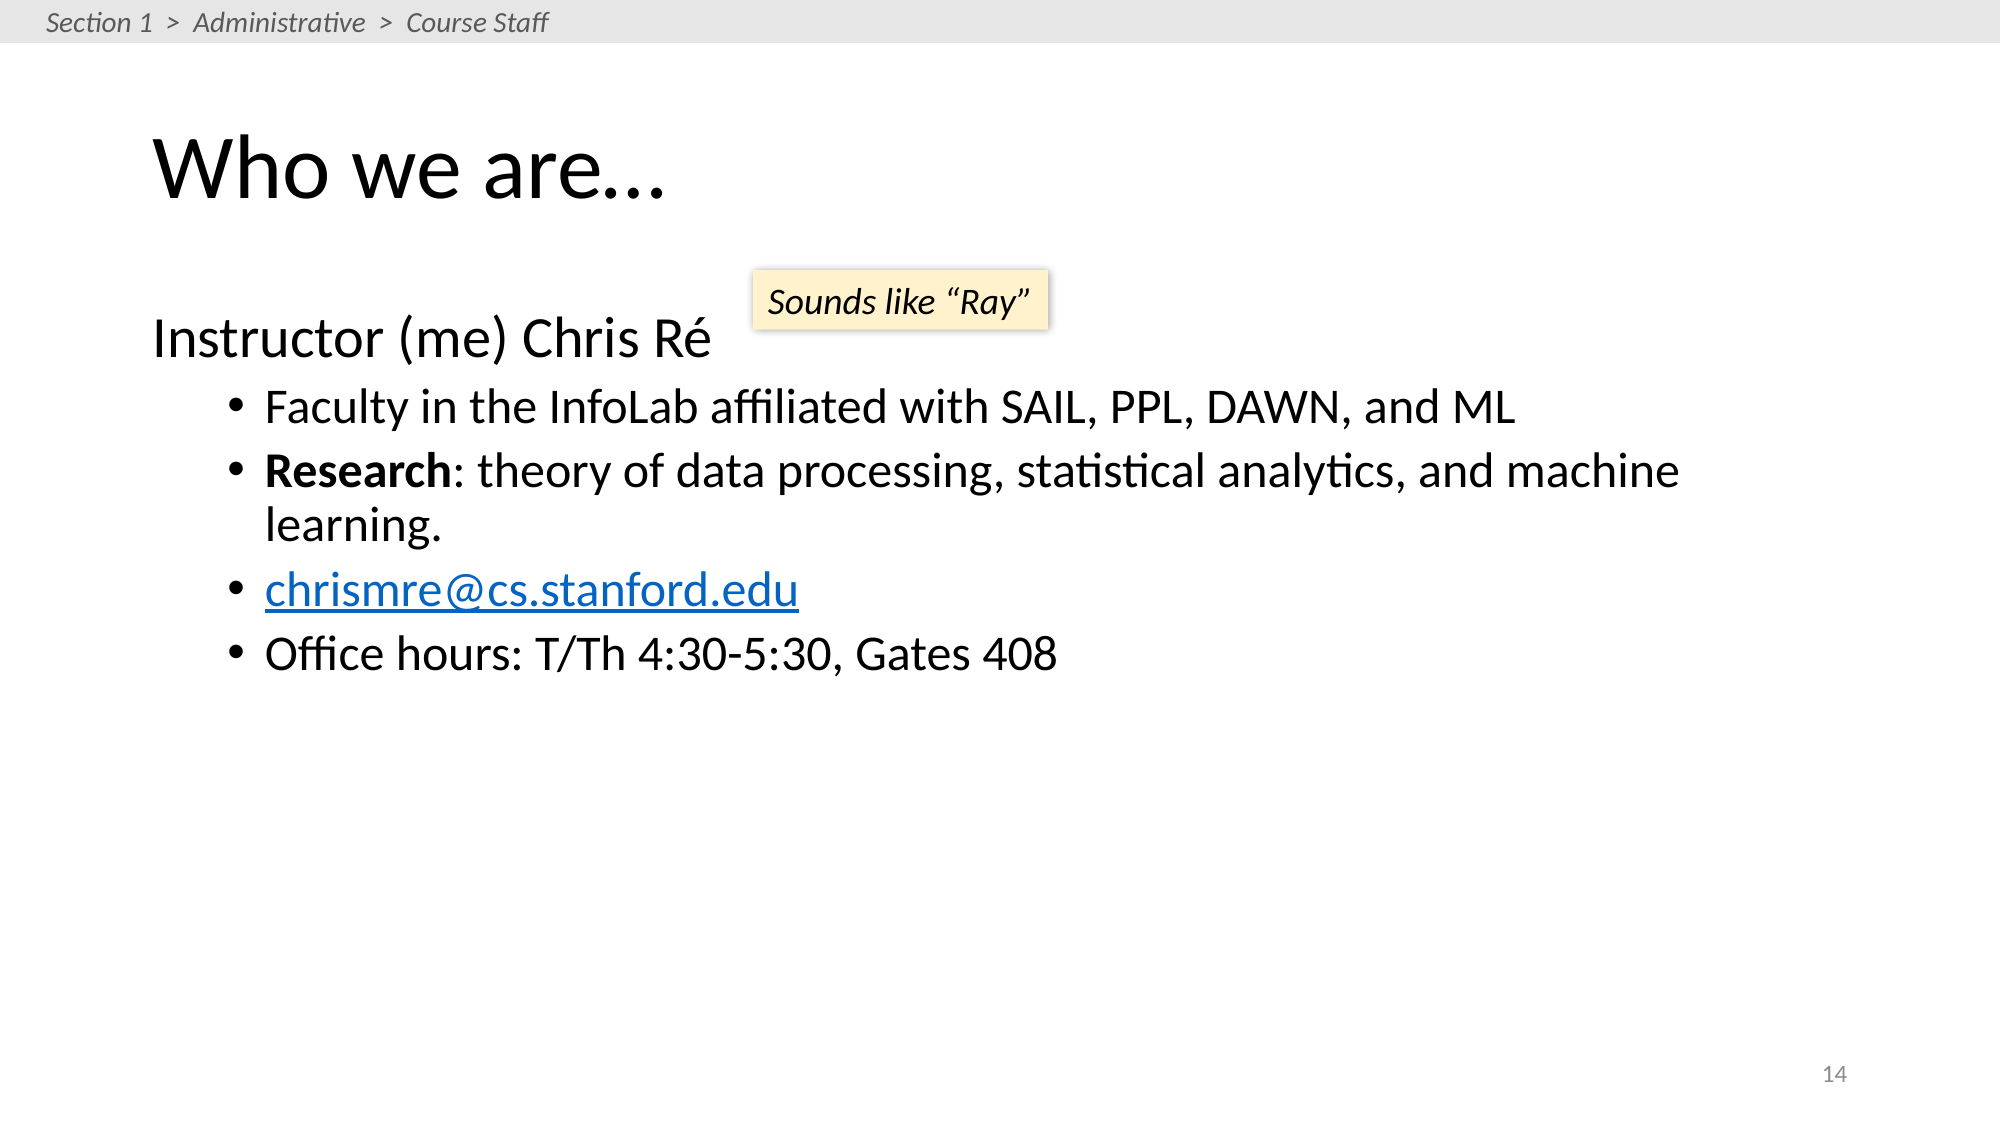

Section 1  >  Administrative  >  Course Staff
# Who we are…
Sounds like “Ray”
Instructor (me) Chris Ré
Faculty in the InfoLab affiliated with SAIL, PPL, DAWN, and ML
Research: theory of data processing, statistical analytics, and machine learning.
chrismre@cs.stanford.edu
Office hours: T/Th 4:30-5:30, Gates 408
14